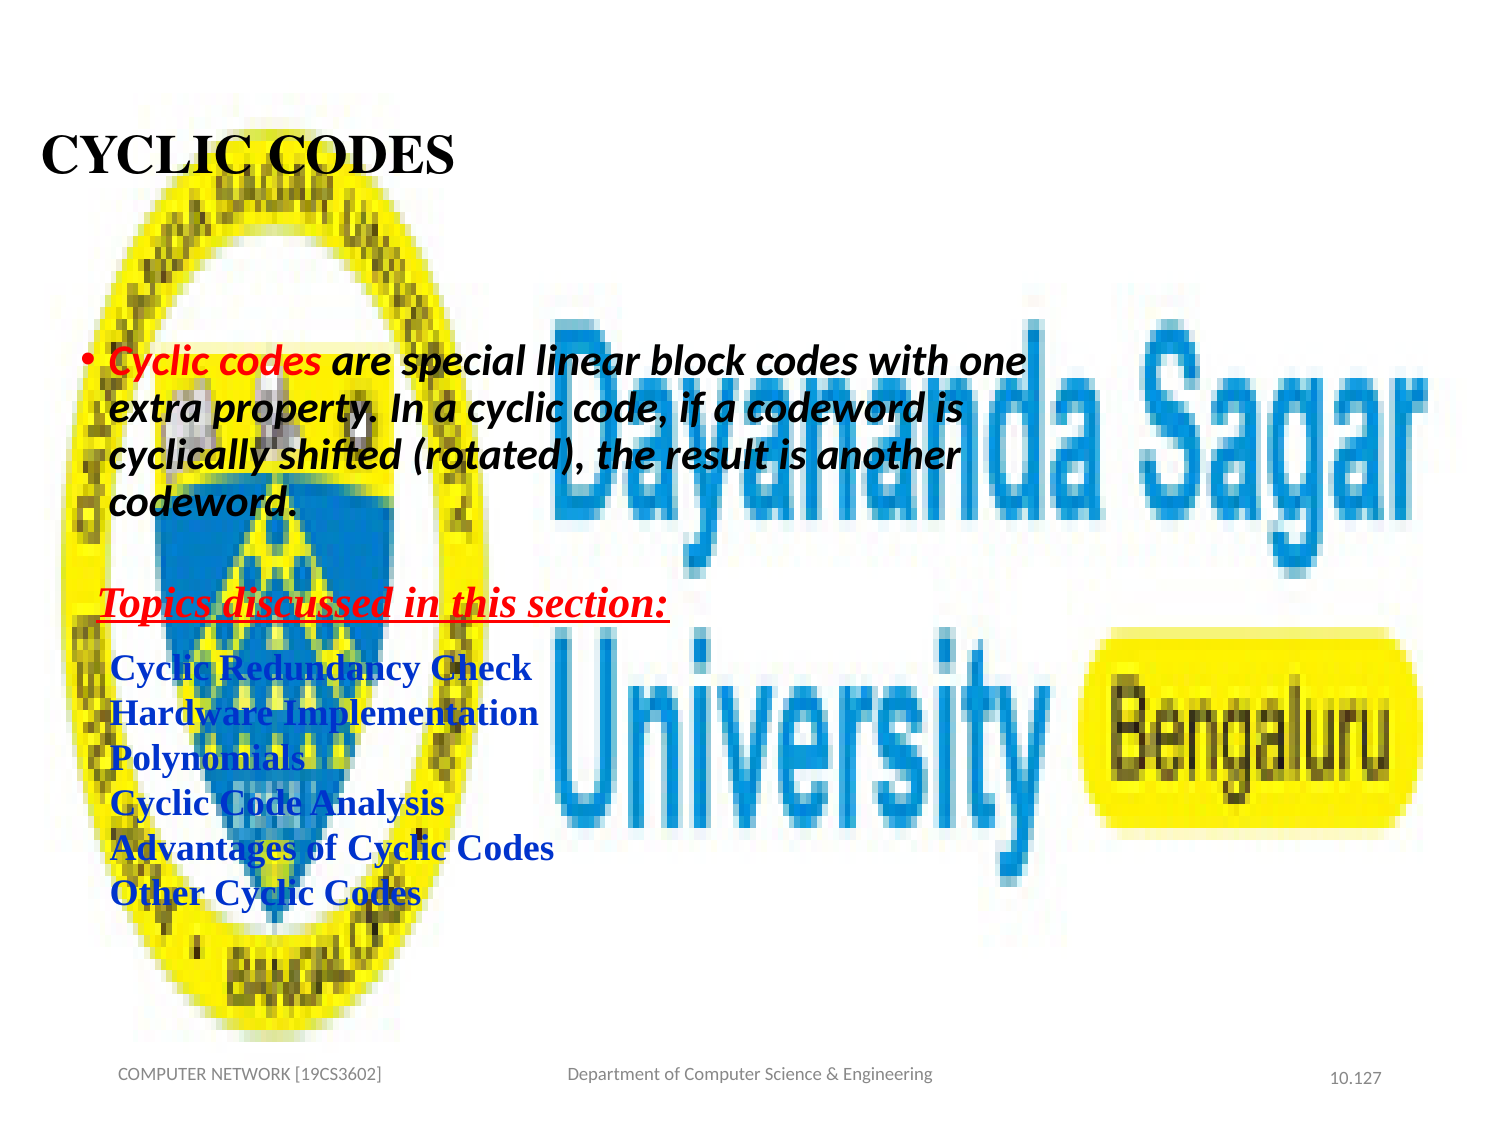

# CYCLIC CODES
Cyclic codes are special linear block codes with one extra property. In a cyclic code, if a codeword is cyclically shifted (rotated), the result is another codeword.

Topics discussed in this section:
Cyclic Redundancy Check
Hardware Implementation
Polynomials
Cyclic Code Analysis
Advantages of Cyclic Codes
Other Cyclic Codes
COMPUTER NETWORK [19CS3602]
Department of Computer Science & Engineering
10.127